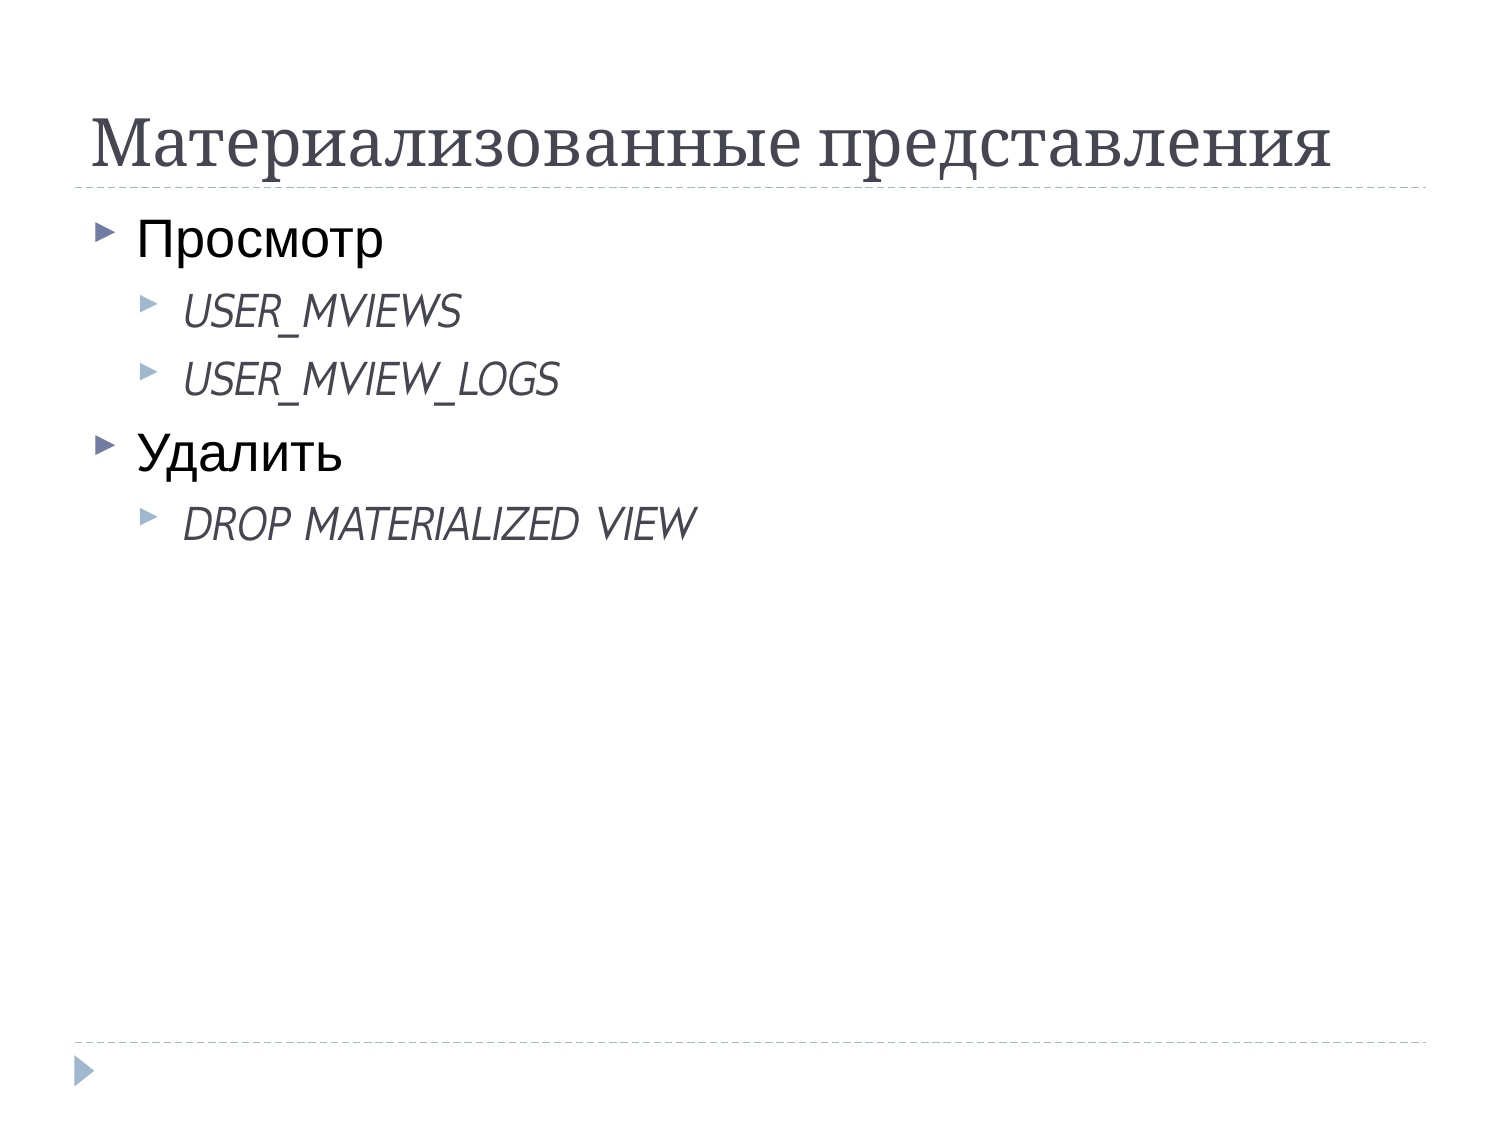

# Материализованные представления
Просмотр
USER_MVIEWS
USER_MVIEW_LOGS
Удалить
DROP MATERIALIZED VIEW